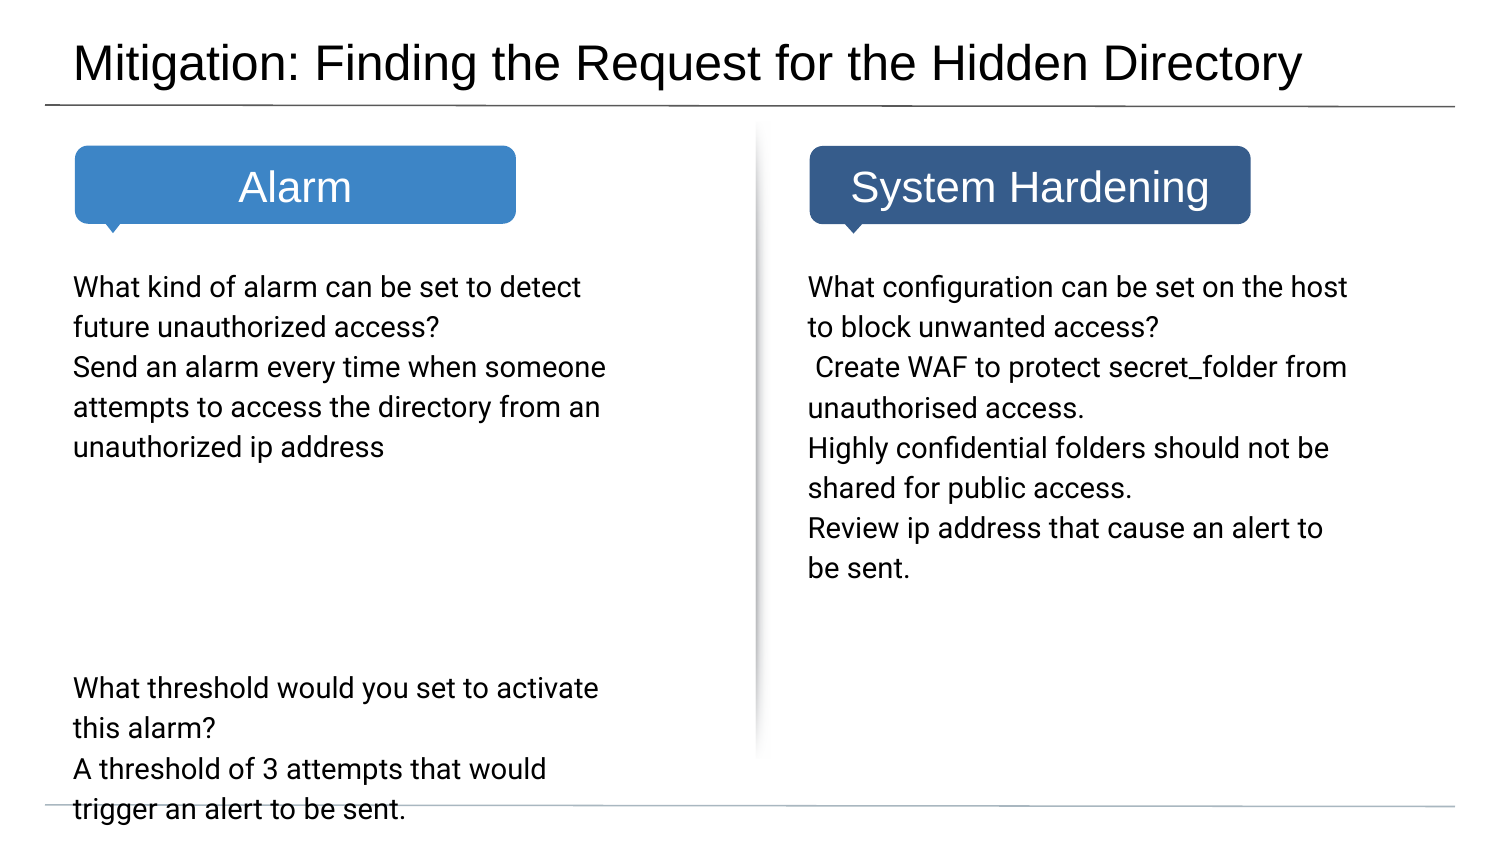

# Mitigation: Finding the Request for the Hidden Directory
What kind of alarm can be set to detect future unauthorized access?
Send an alarm every time when someone attempts to access the directory from an unauthorized ip address

What threshold would you set to activate this alarm?
A threshold of 3 attempts that would trigger an alert to be sent.

What configuration can be set on the host to block unwanted access?
 Create WAF to protect secret_folder from unauthorised access.
Highly confidential folders should not be shared for public access.
Review ip address that cause an alert to be sent.